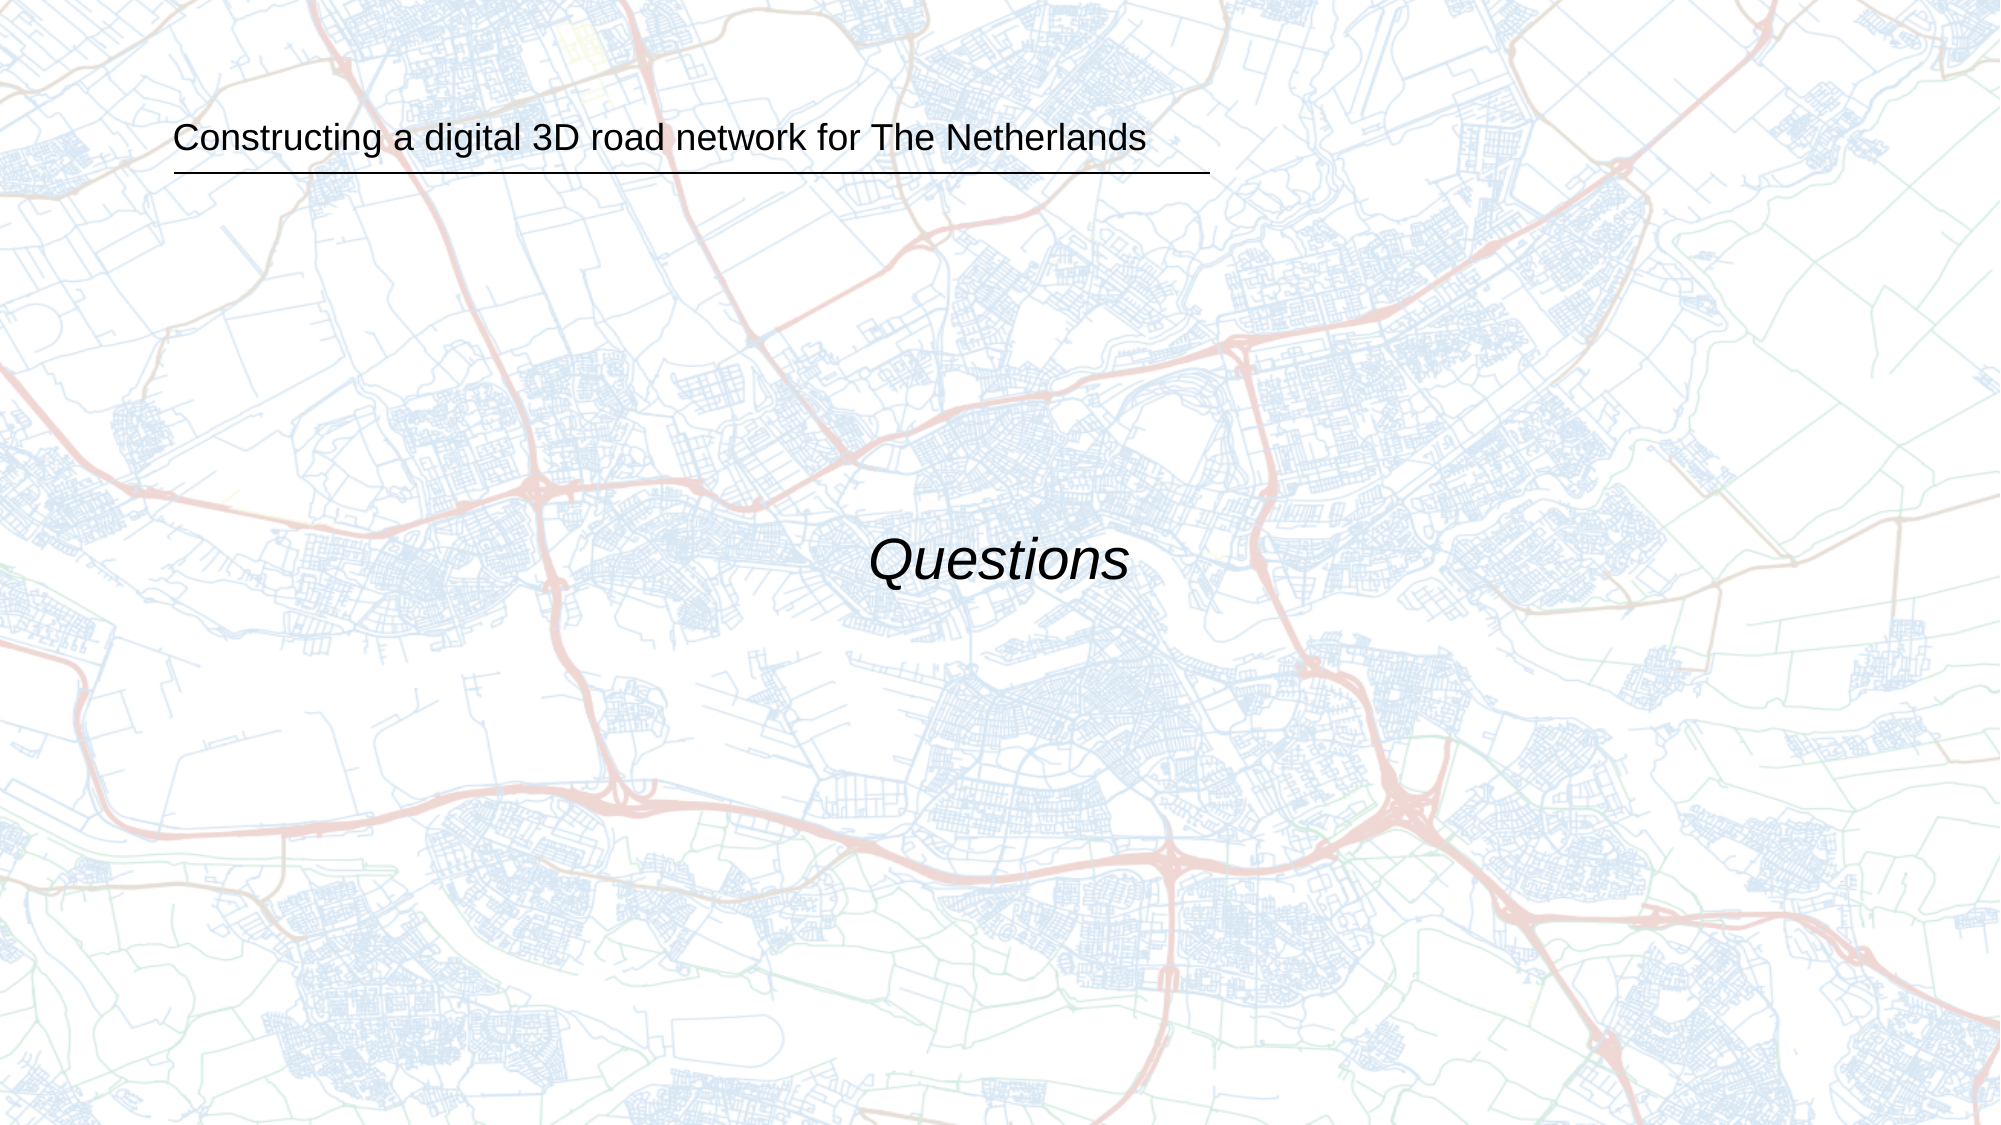

# Constructing a digital 3D road network for The Netherlands T
Questions